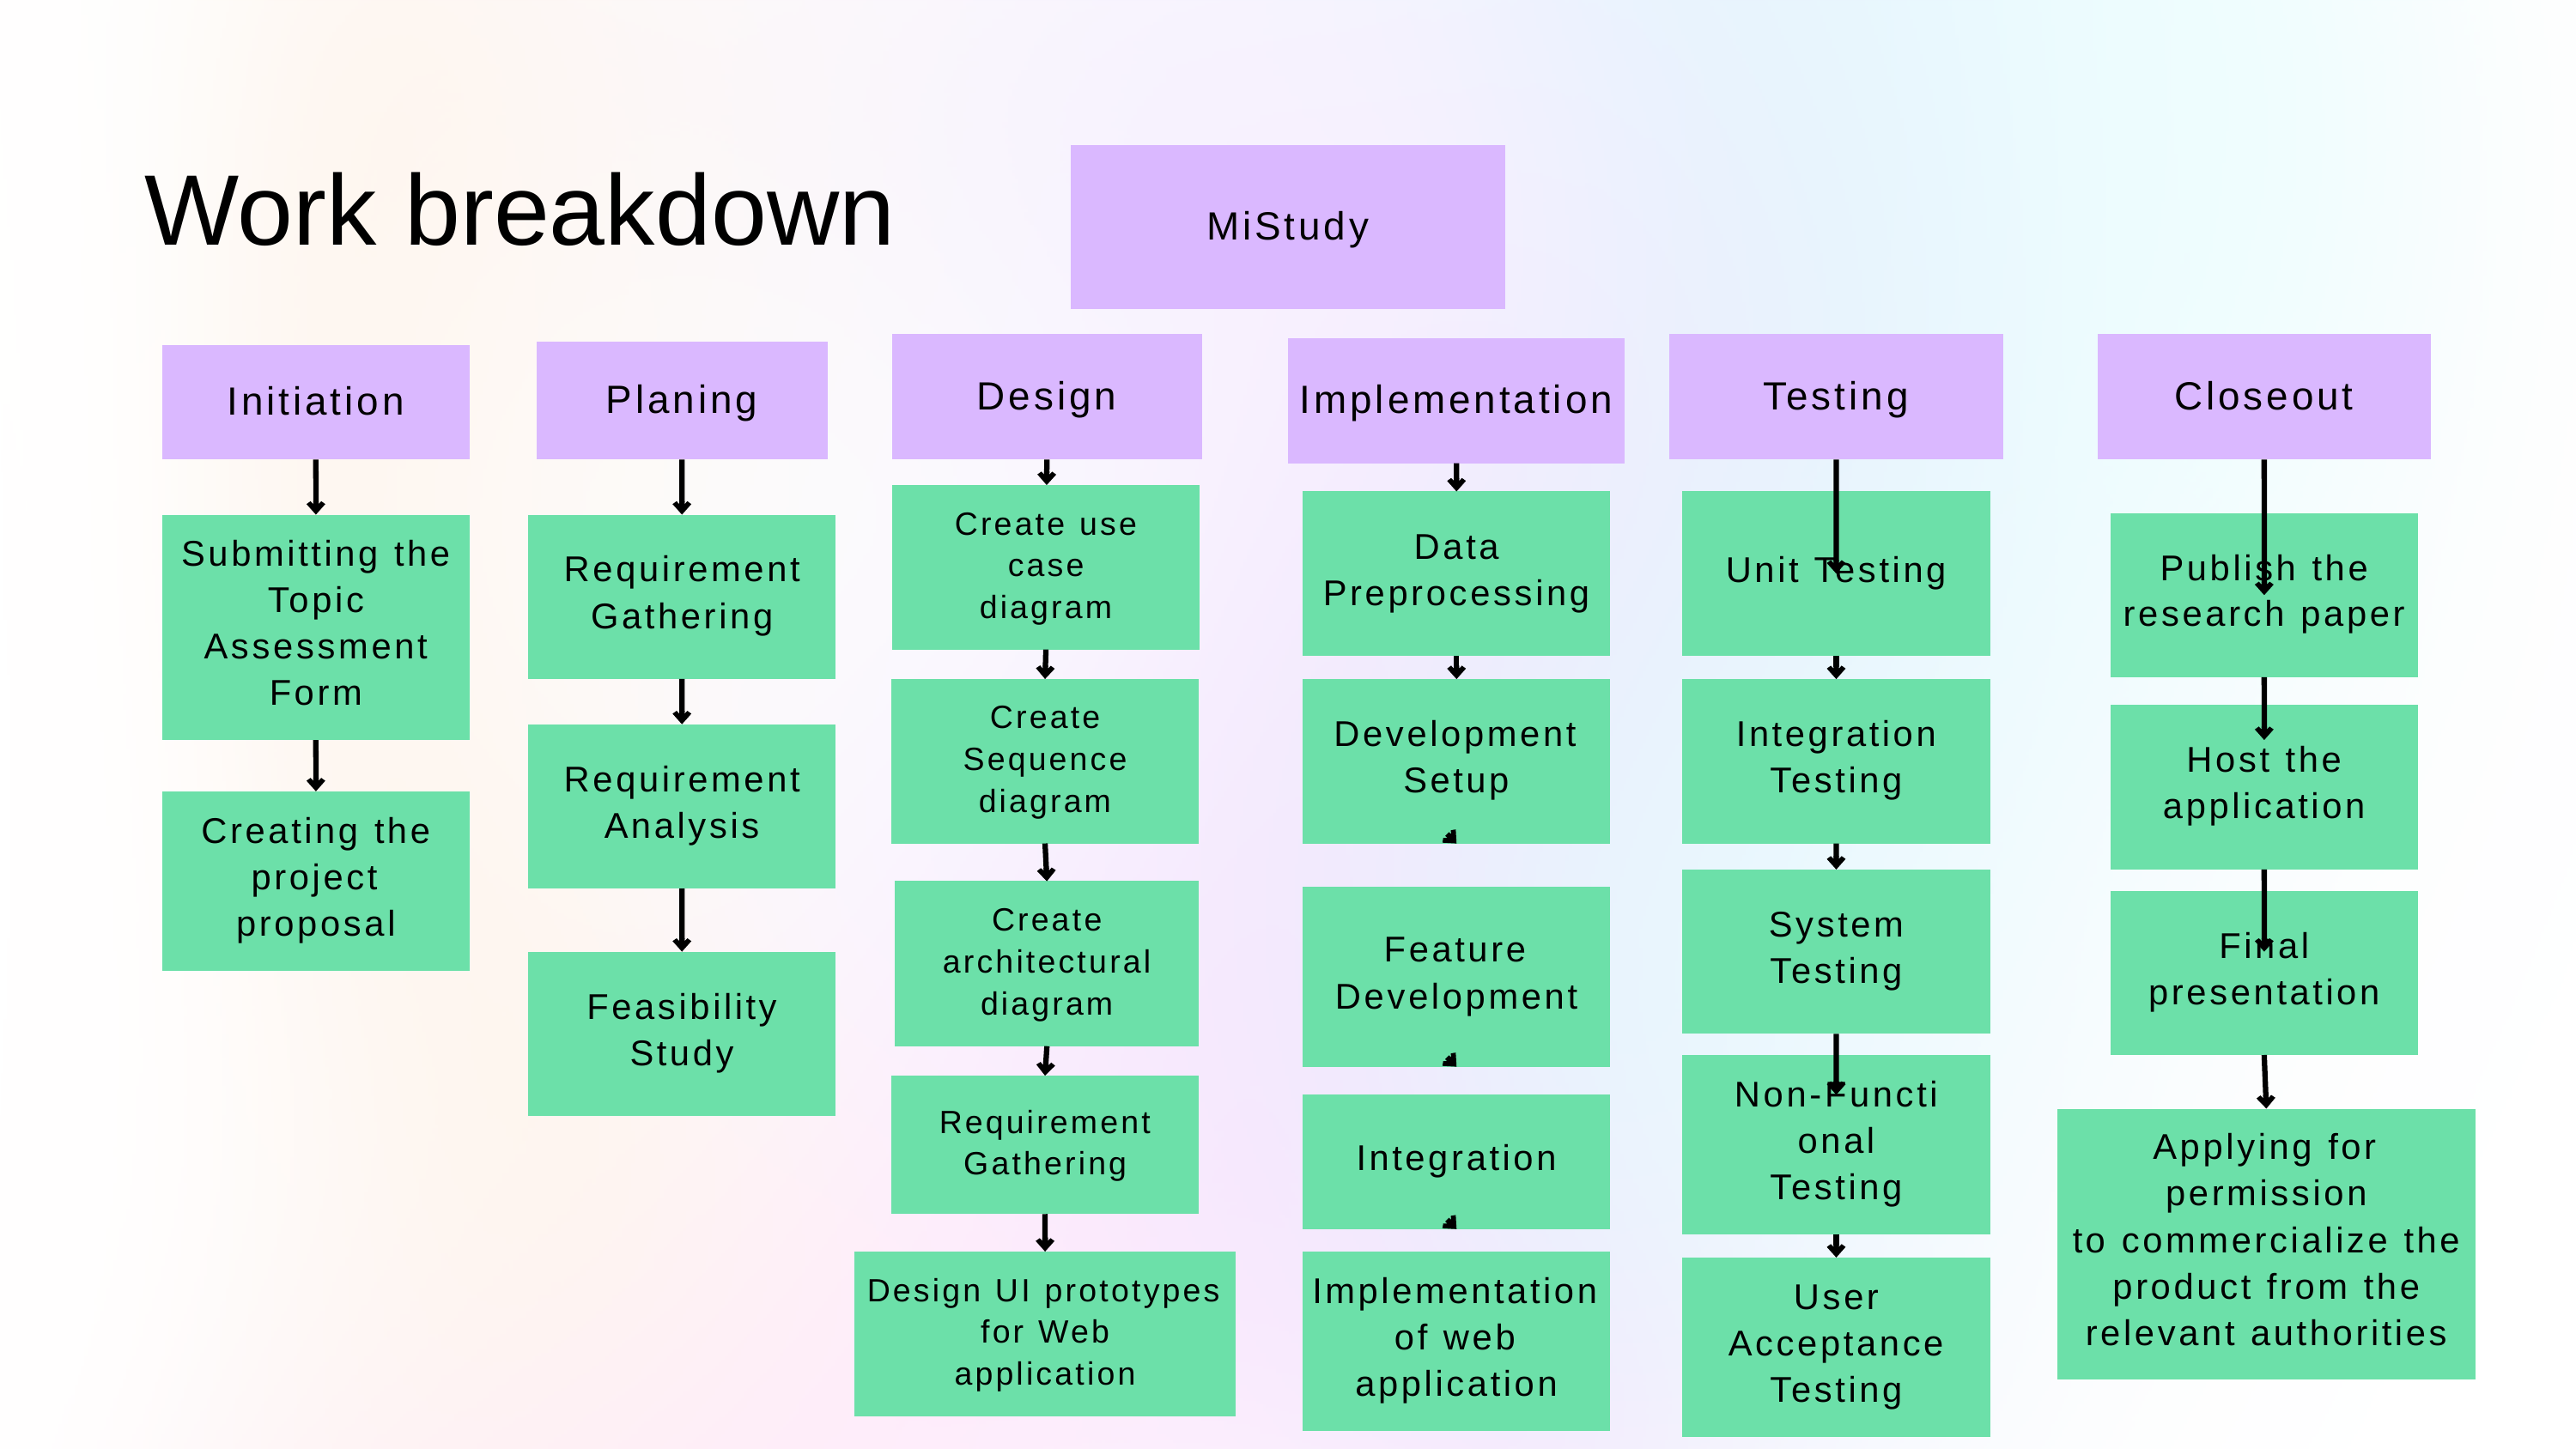

Work breakdown

MiStudy

Design

Testing

Closeout

Implementation

Planing

Initiation

Create use
case
diagram

Data
Preprocessing

Unit Testing

Publish the
research paper

Submitting the
Topic
Assessment
Form

Requirement
Gathering

Create
Sequence
diagram

Development Setup

Integration
Testing

Host the
application

Requirement
Analysis

Creating the
project proposal

System
Testing

Create
architectural
diagram

Feature Development

Final
presentation

Feasibility
Study

Non-Functi
onal
Testing

Requirement
Gathering

Integration

Applying for permission
to commercialize the
product from the
relevant authorities

Design UI prototypes for Web
application

Implementation of web application

User
Acceptance
Testing